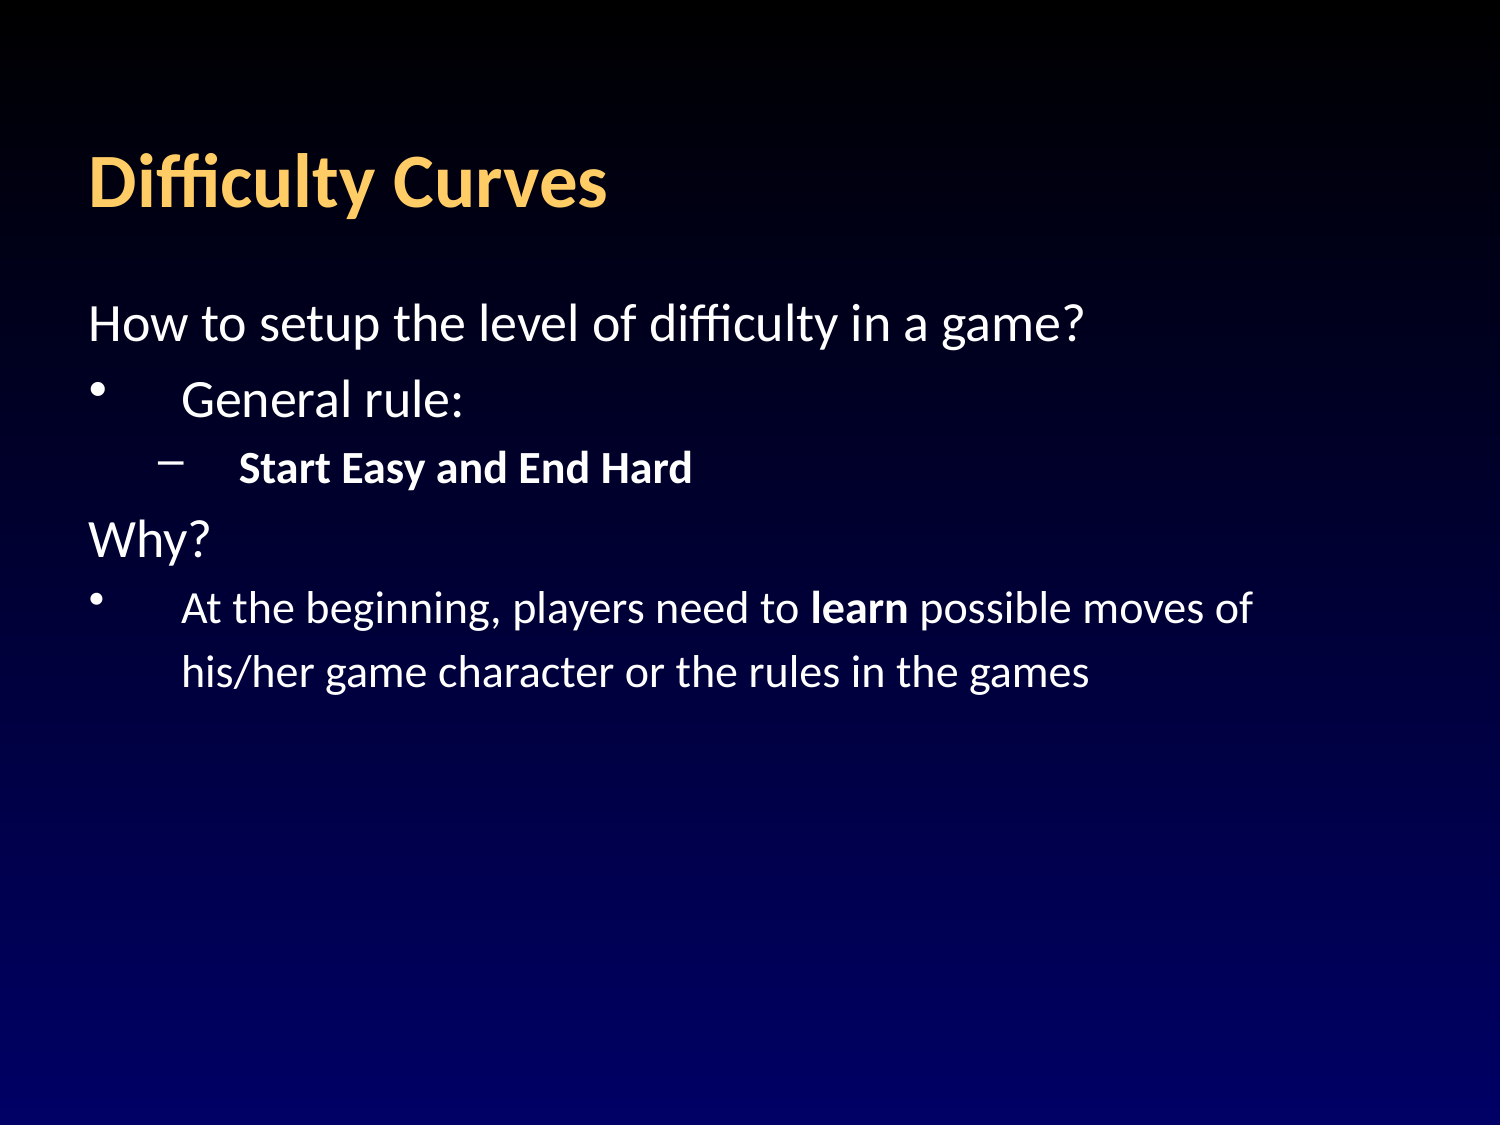

# Difficulty Curves
How to setup the level of difficulty in a game?
General rule:
Start Easy and End Hard
Why?
At the beginning, players need to learn possible moves of
	his/her game character or the rules in the games